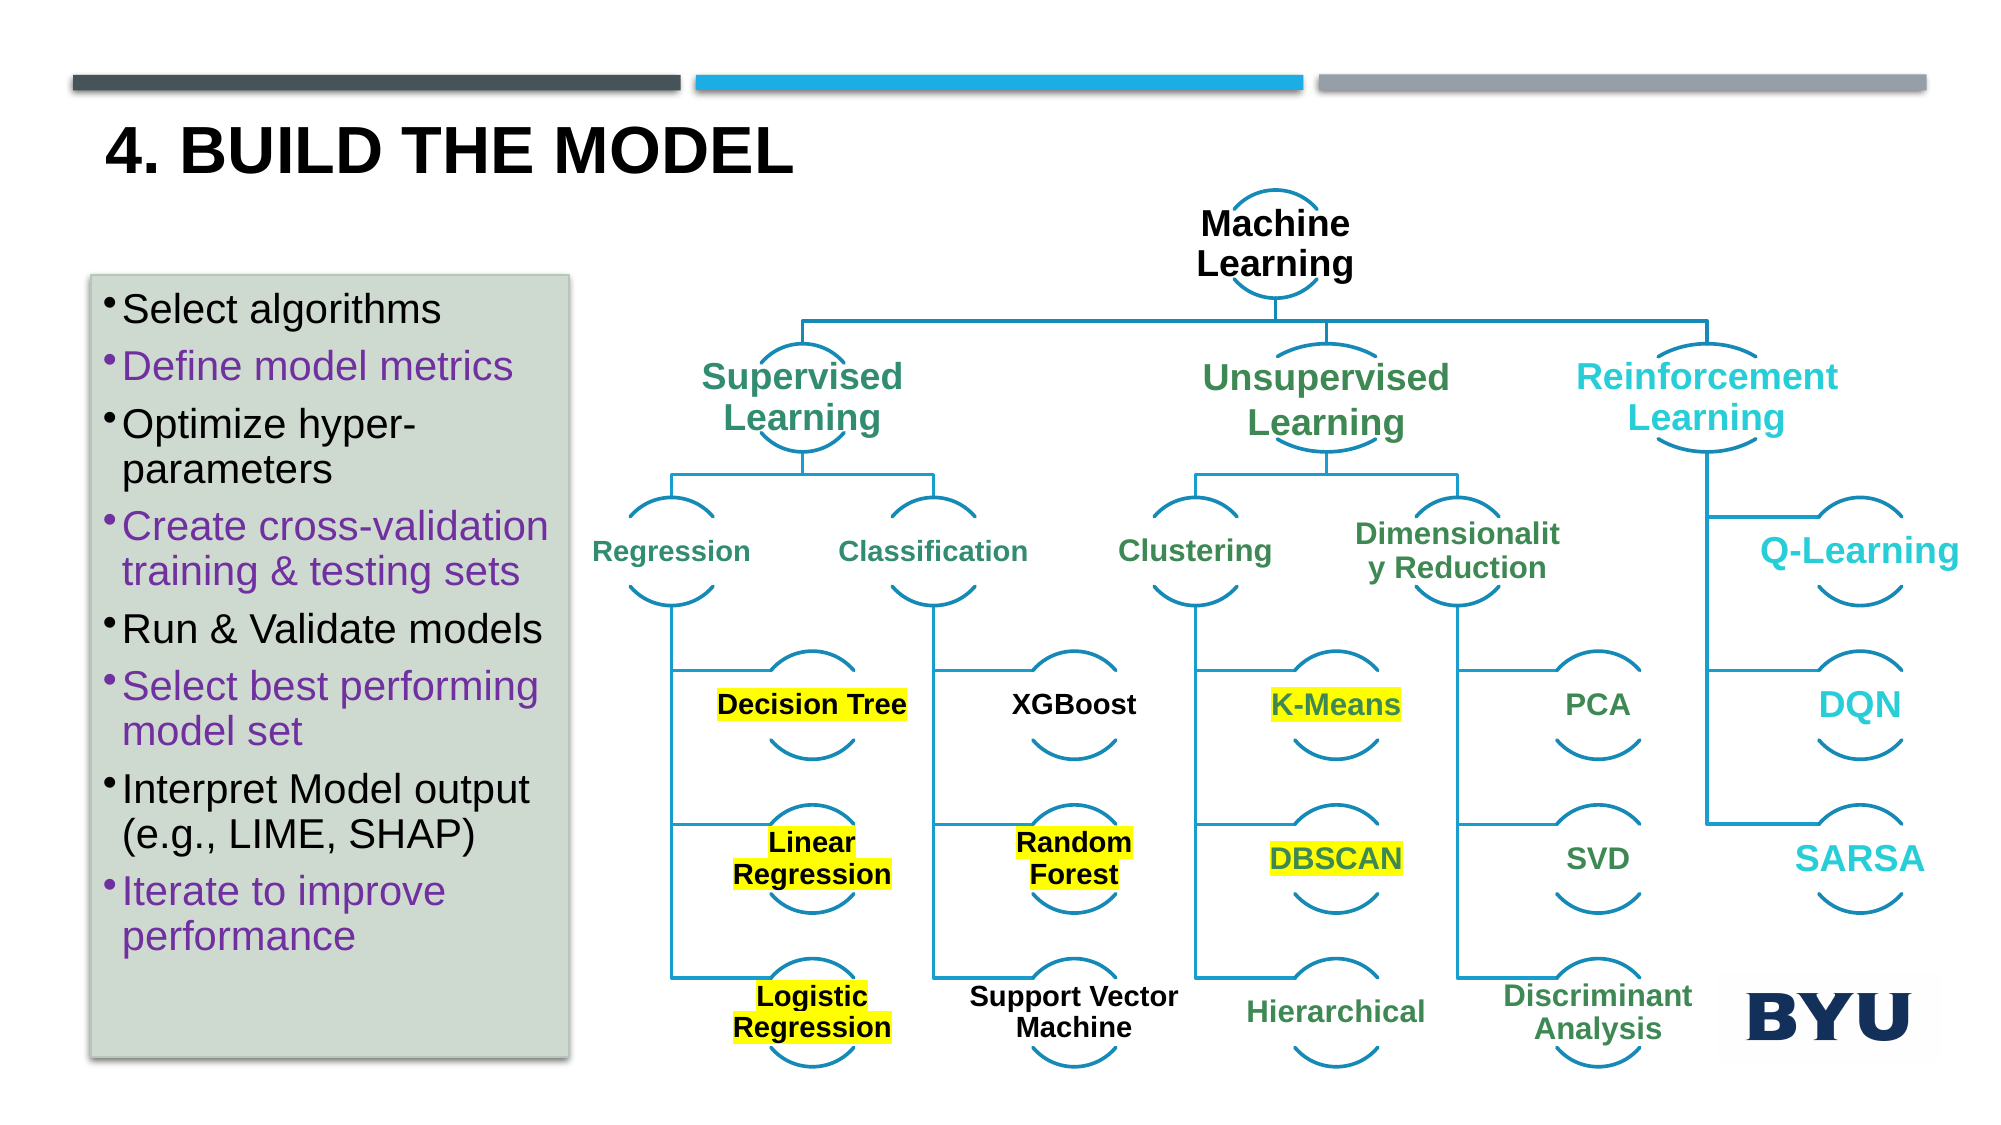

# 4. Build the Model
Machine Learning
Supervised Learning
Regression
Decision Tree
Linear Regression
Logistic Regression
Classification
XGBoost
Random Forest
Support Vector Machine
Unsupervised
Learning
Clustering
K-Means
DBSCAN
Hierarchical
Dimensionality Reduction
PCA
SVD
Discriminant Analysis
Reinforcement Learning
Q-Learning
DQN
SARSA
Select algorithms
Define model metrics
Optimize hyper-parameters
Create cross-validation training & testing sets
Run & Validate models
Select best performing model set
Interpret Model output (e.g., LIME, SHAP)
Iterate to improve performance